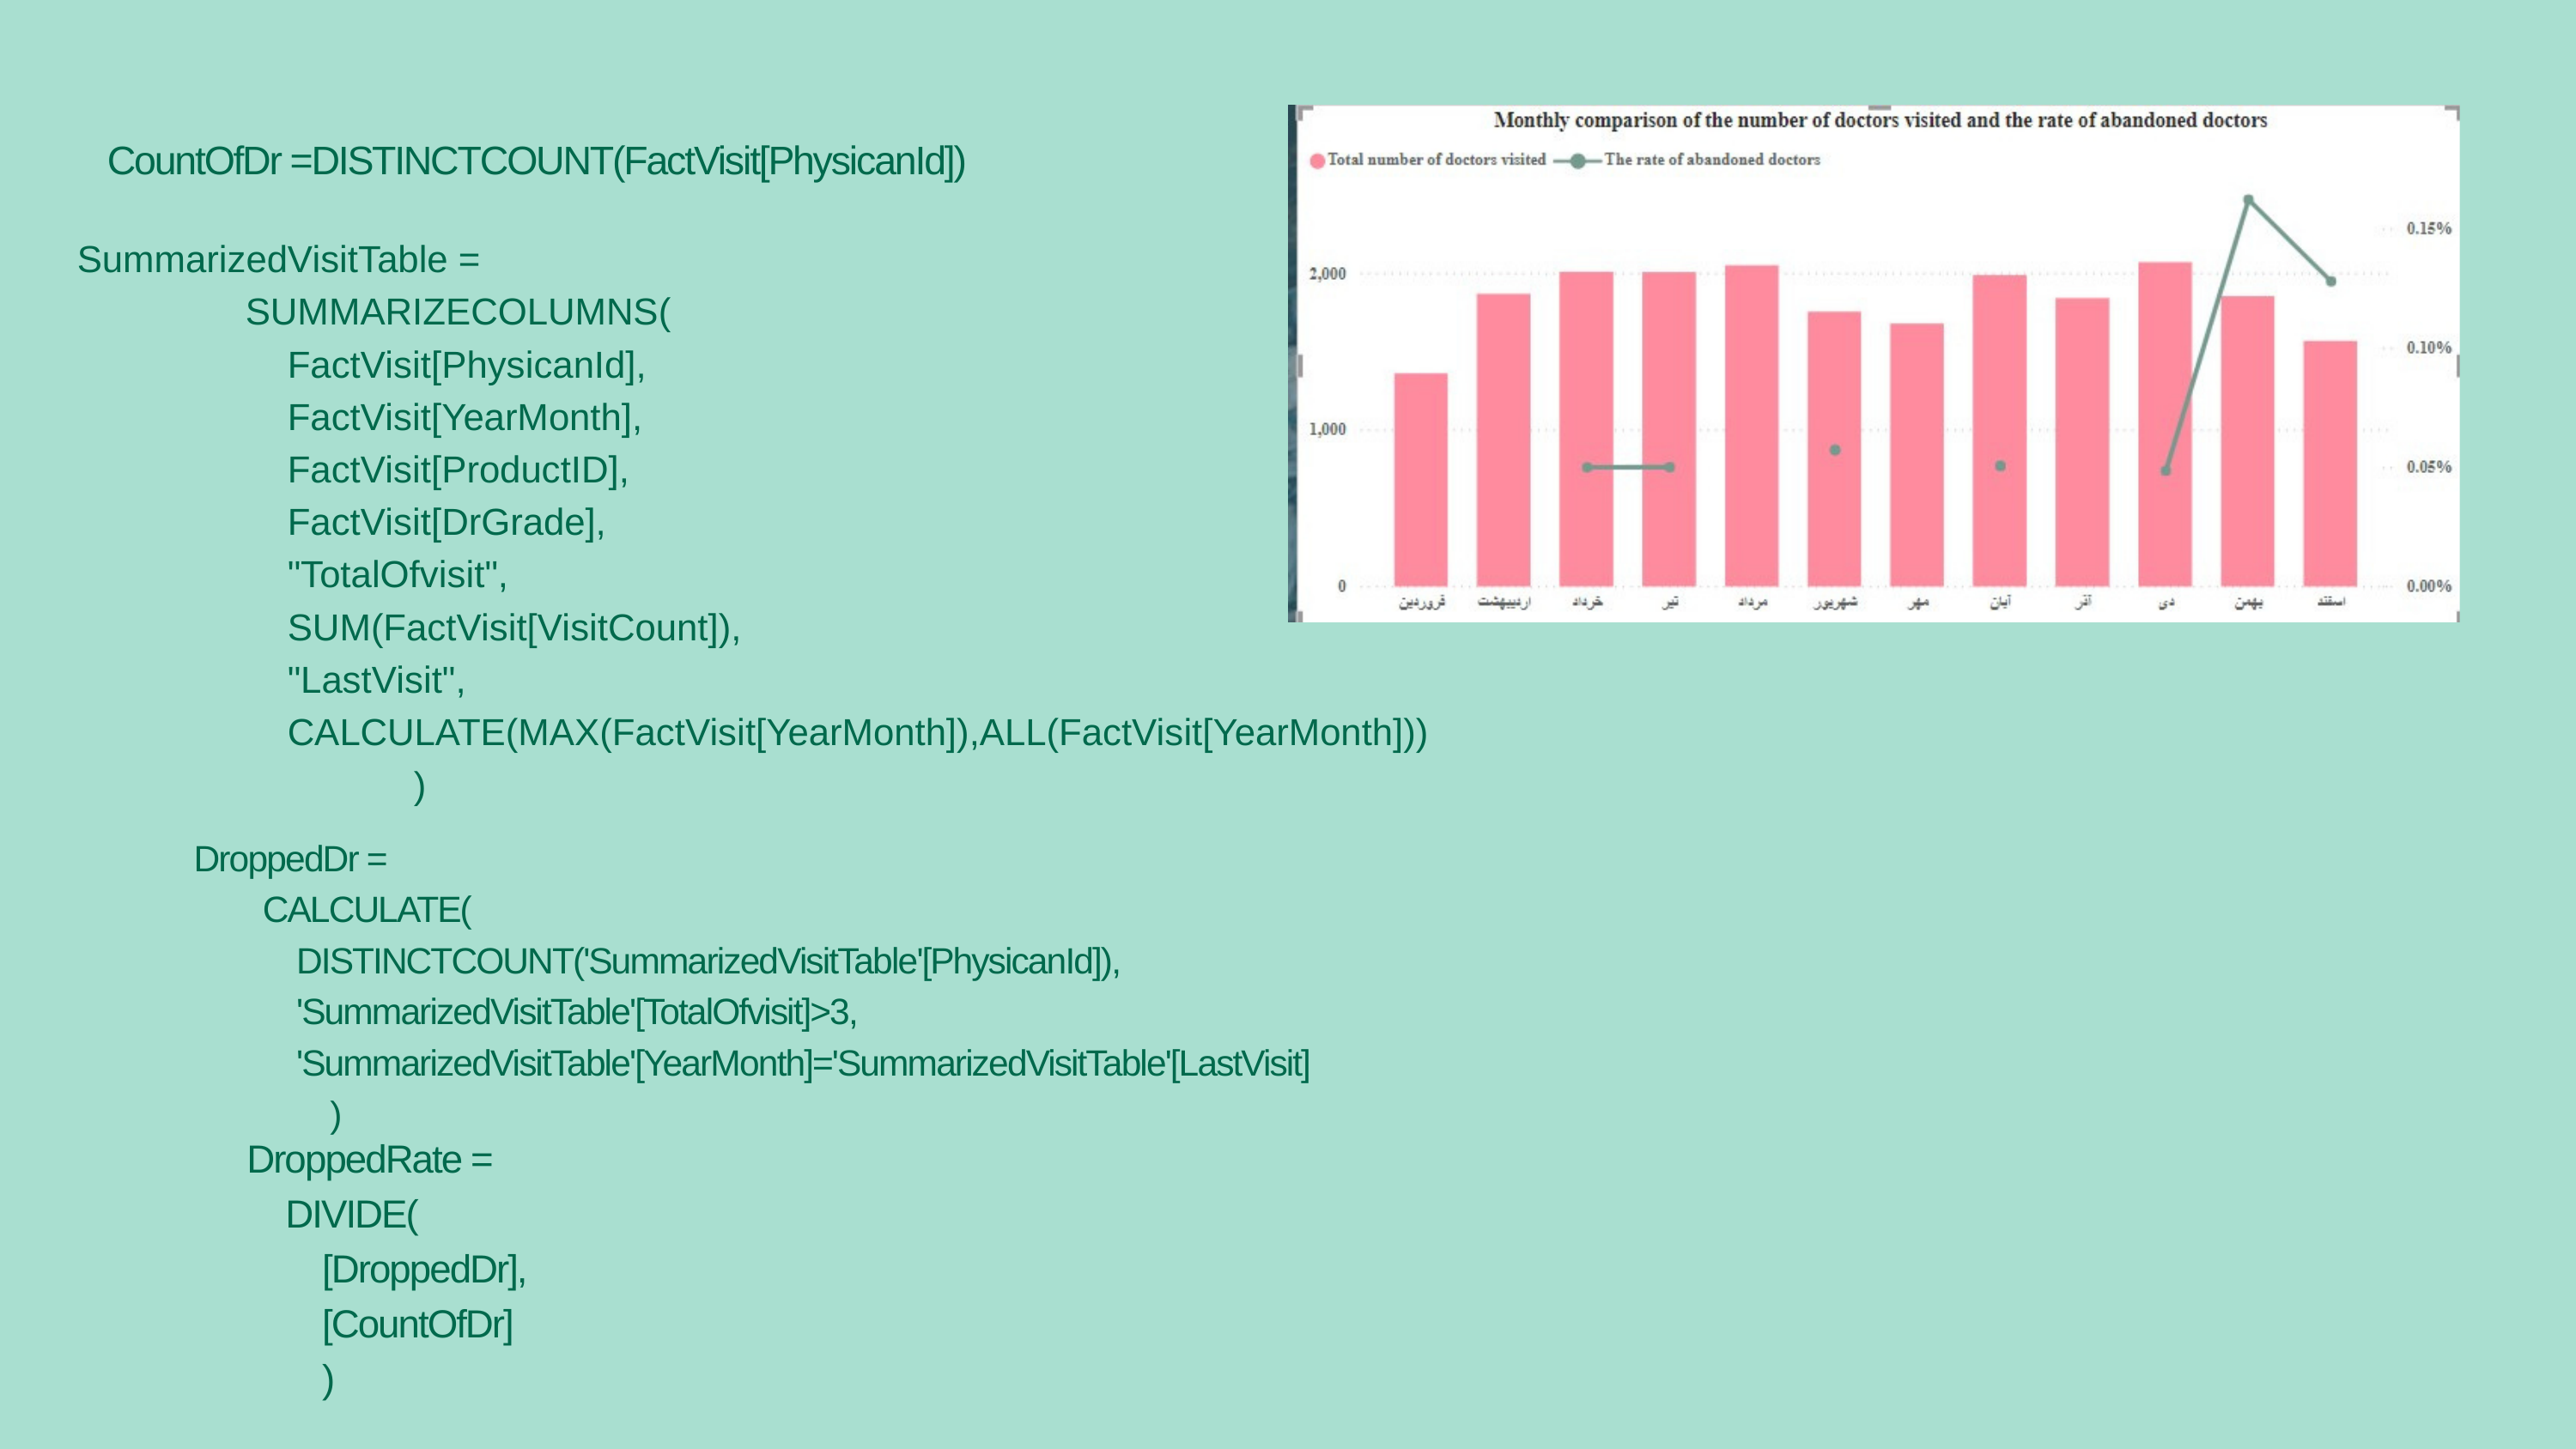

CountOfDr =DISTINCTCOUNT(FactVisit[PhysicanId])
SummarizedVisitTable =
                SUMMARIZECOLUMNS(
                    FactVisit[PhysicanId],
                    FactVisit[YearMonth],
                    FactVisit[ProductID],
                    FactVisit[DrGrade],
                    "TotalOfvisit",
                    SUM(FactVisit[VisitCount]),
                    "LastVisit",
                    CALCULATE(MAX(FactVisit[YearMonth]),ALL(FactVisit[YearMonth]))
                                )
DroppedDr =
        CALCULATE(
            DISTINCTCOUNT('SummarizedVisitTable'[PhysicanId]),
            'SummarizedVisitTable'[TotalOfvisit]>3,
            'SummarizedVisitTable'[YearMonth]='SummarizedVisitTable'[LastVisit]
                )
DroppedRate =
    DIVIDE(
        [DroppedDr],
        [CountOfDr]
        )